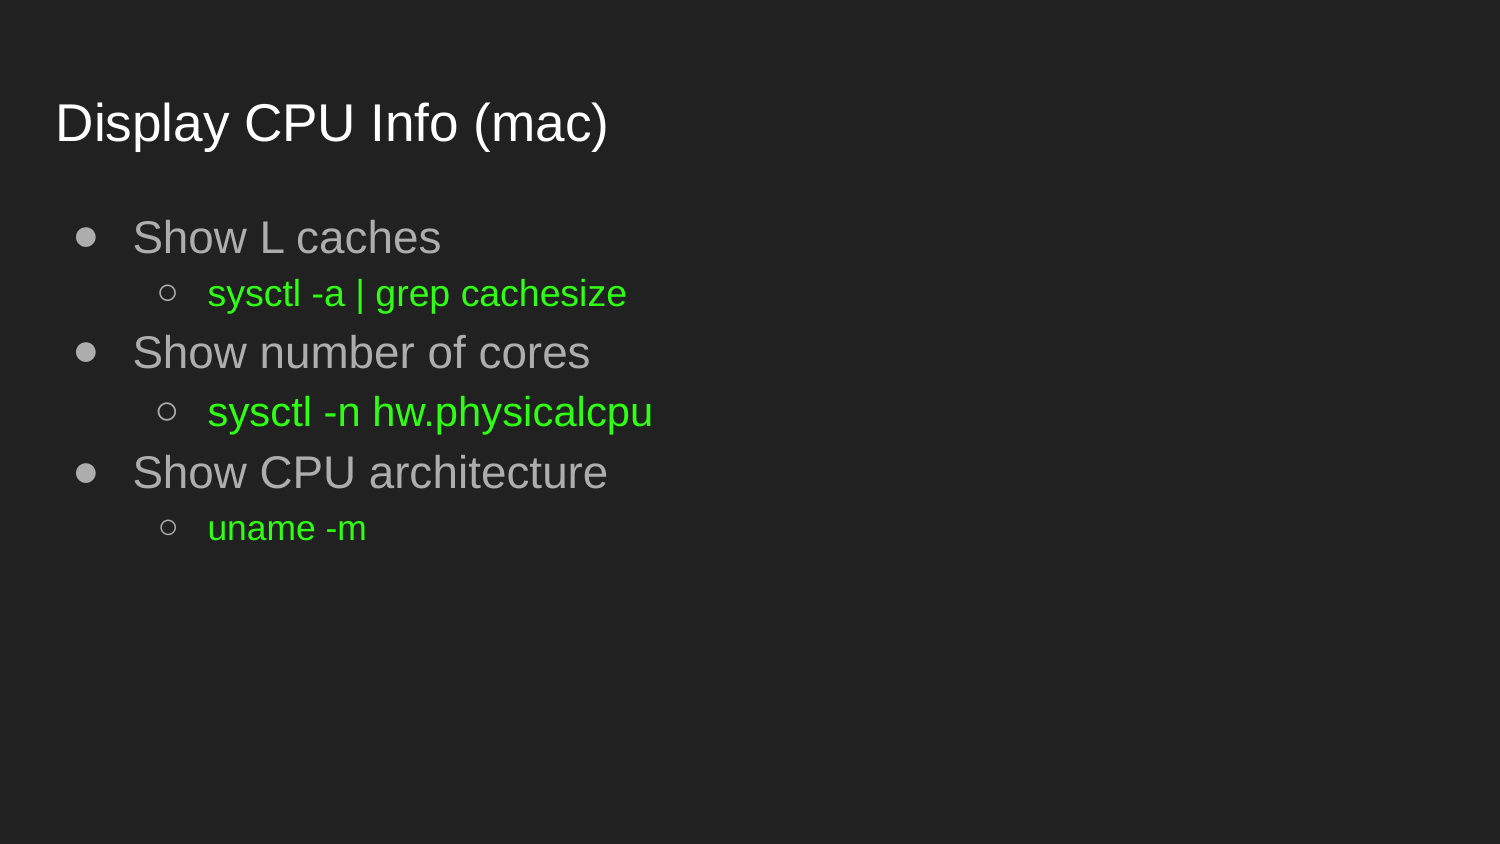

# Display CPU Info (mac)
Show L caches
sysctl -a | grep cachesize
Show number of cores
sysctl -n hw.physicalcpu
Show CPU architecture
uname -m